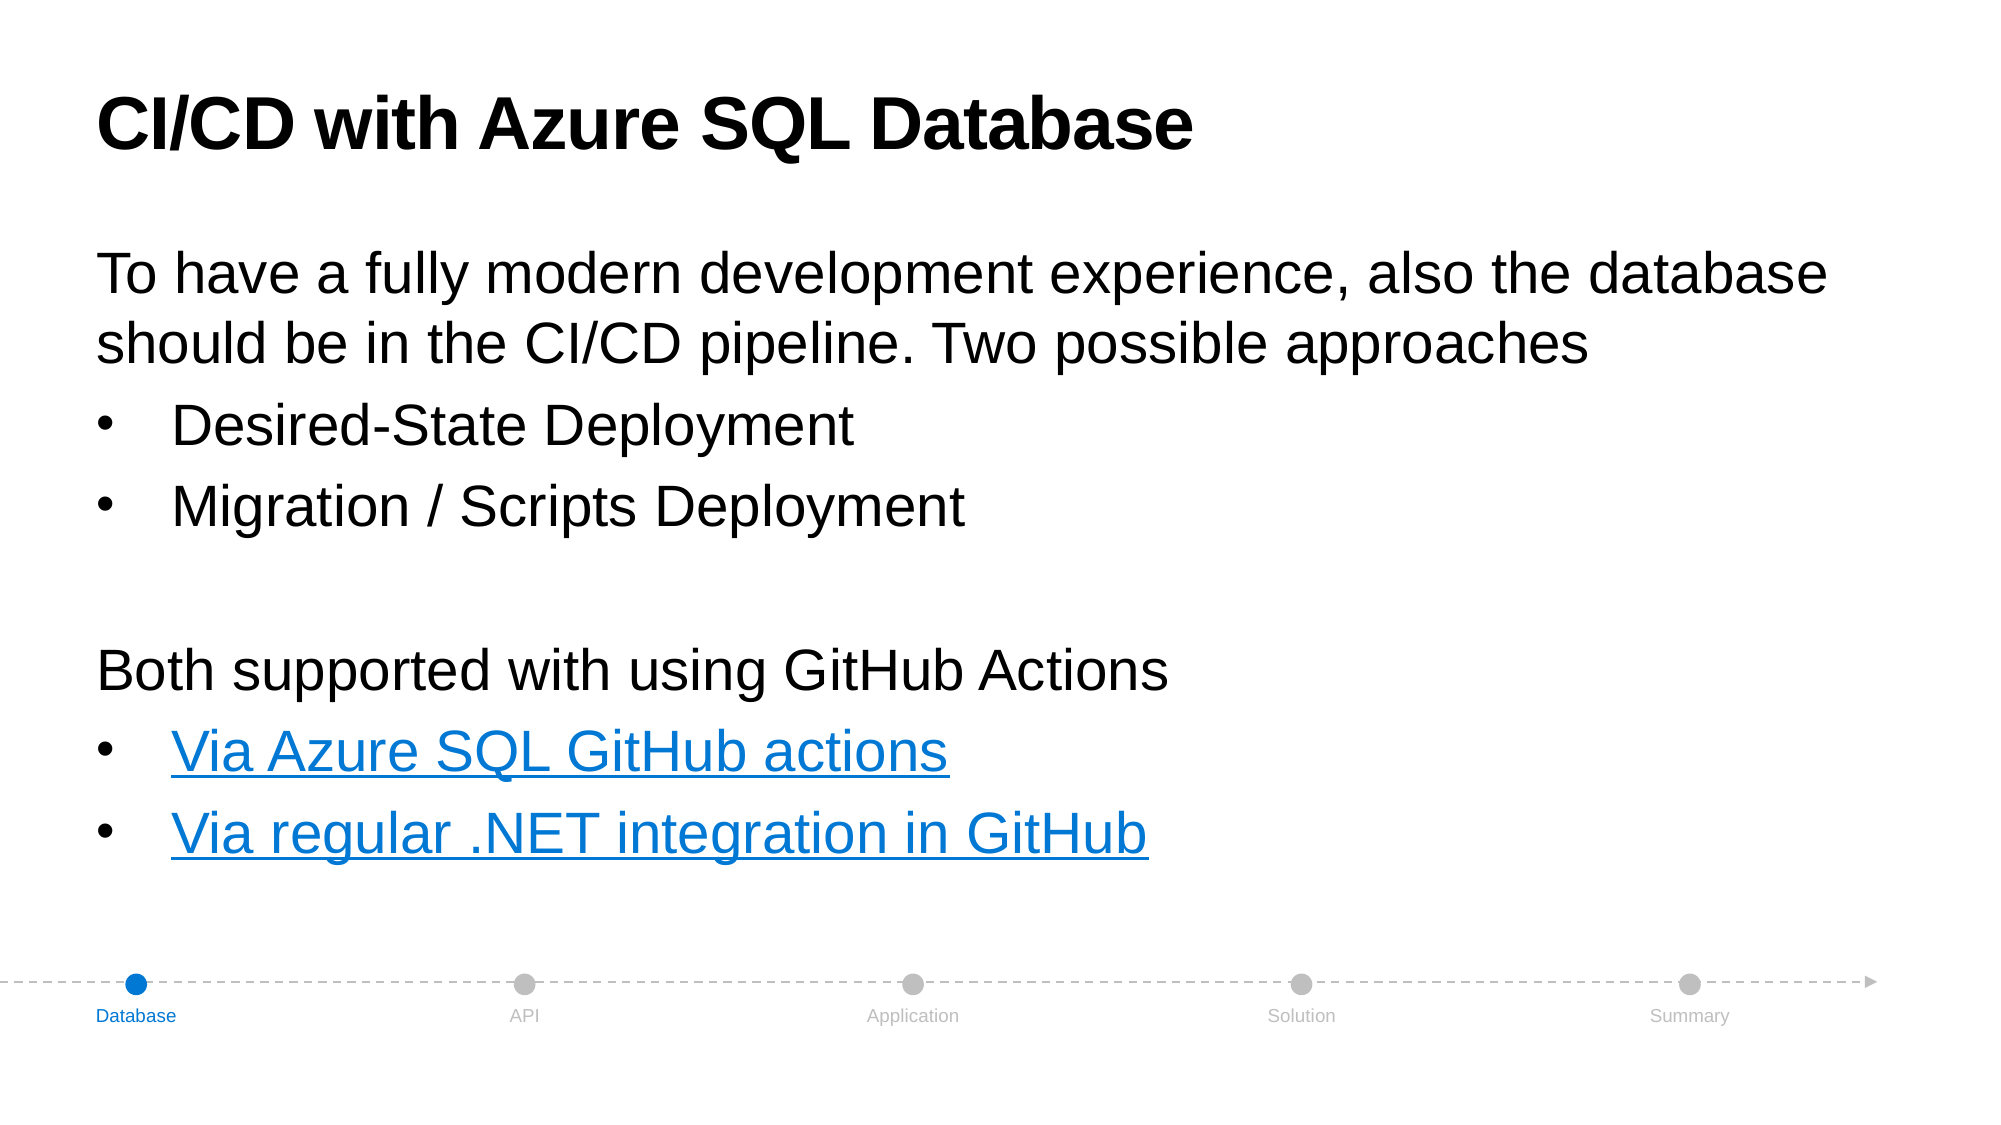

# CI/CD with Azure SQL Database
To have a fully modern development experience, also the database should be in the CI/CD pipeline. Two possible approaches
Desired-State Deployment
Migration / Scripts Deployment

Both supported with using GitHub Actions
Via Azure SQL GitHub actions
Via regular .NET integration in GitHub

Application
Database
API
Solution
Summary